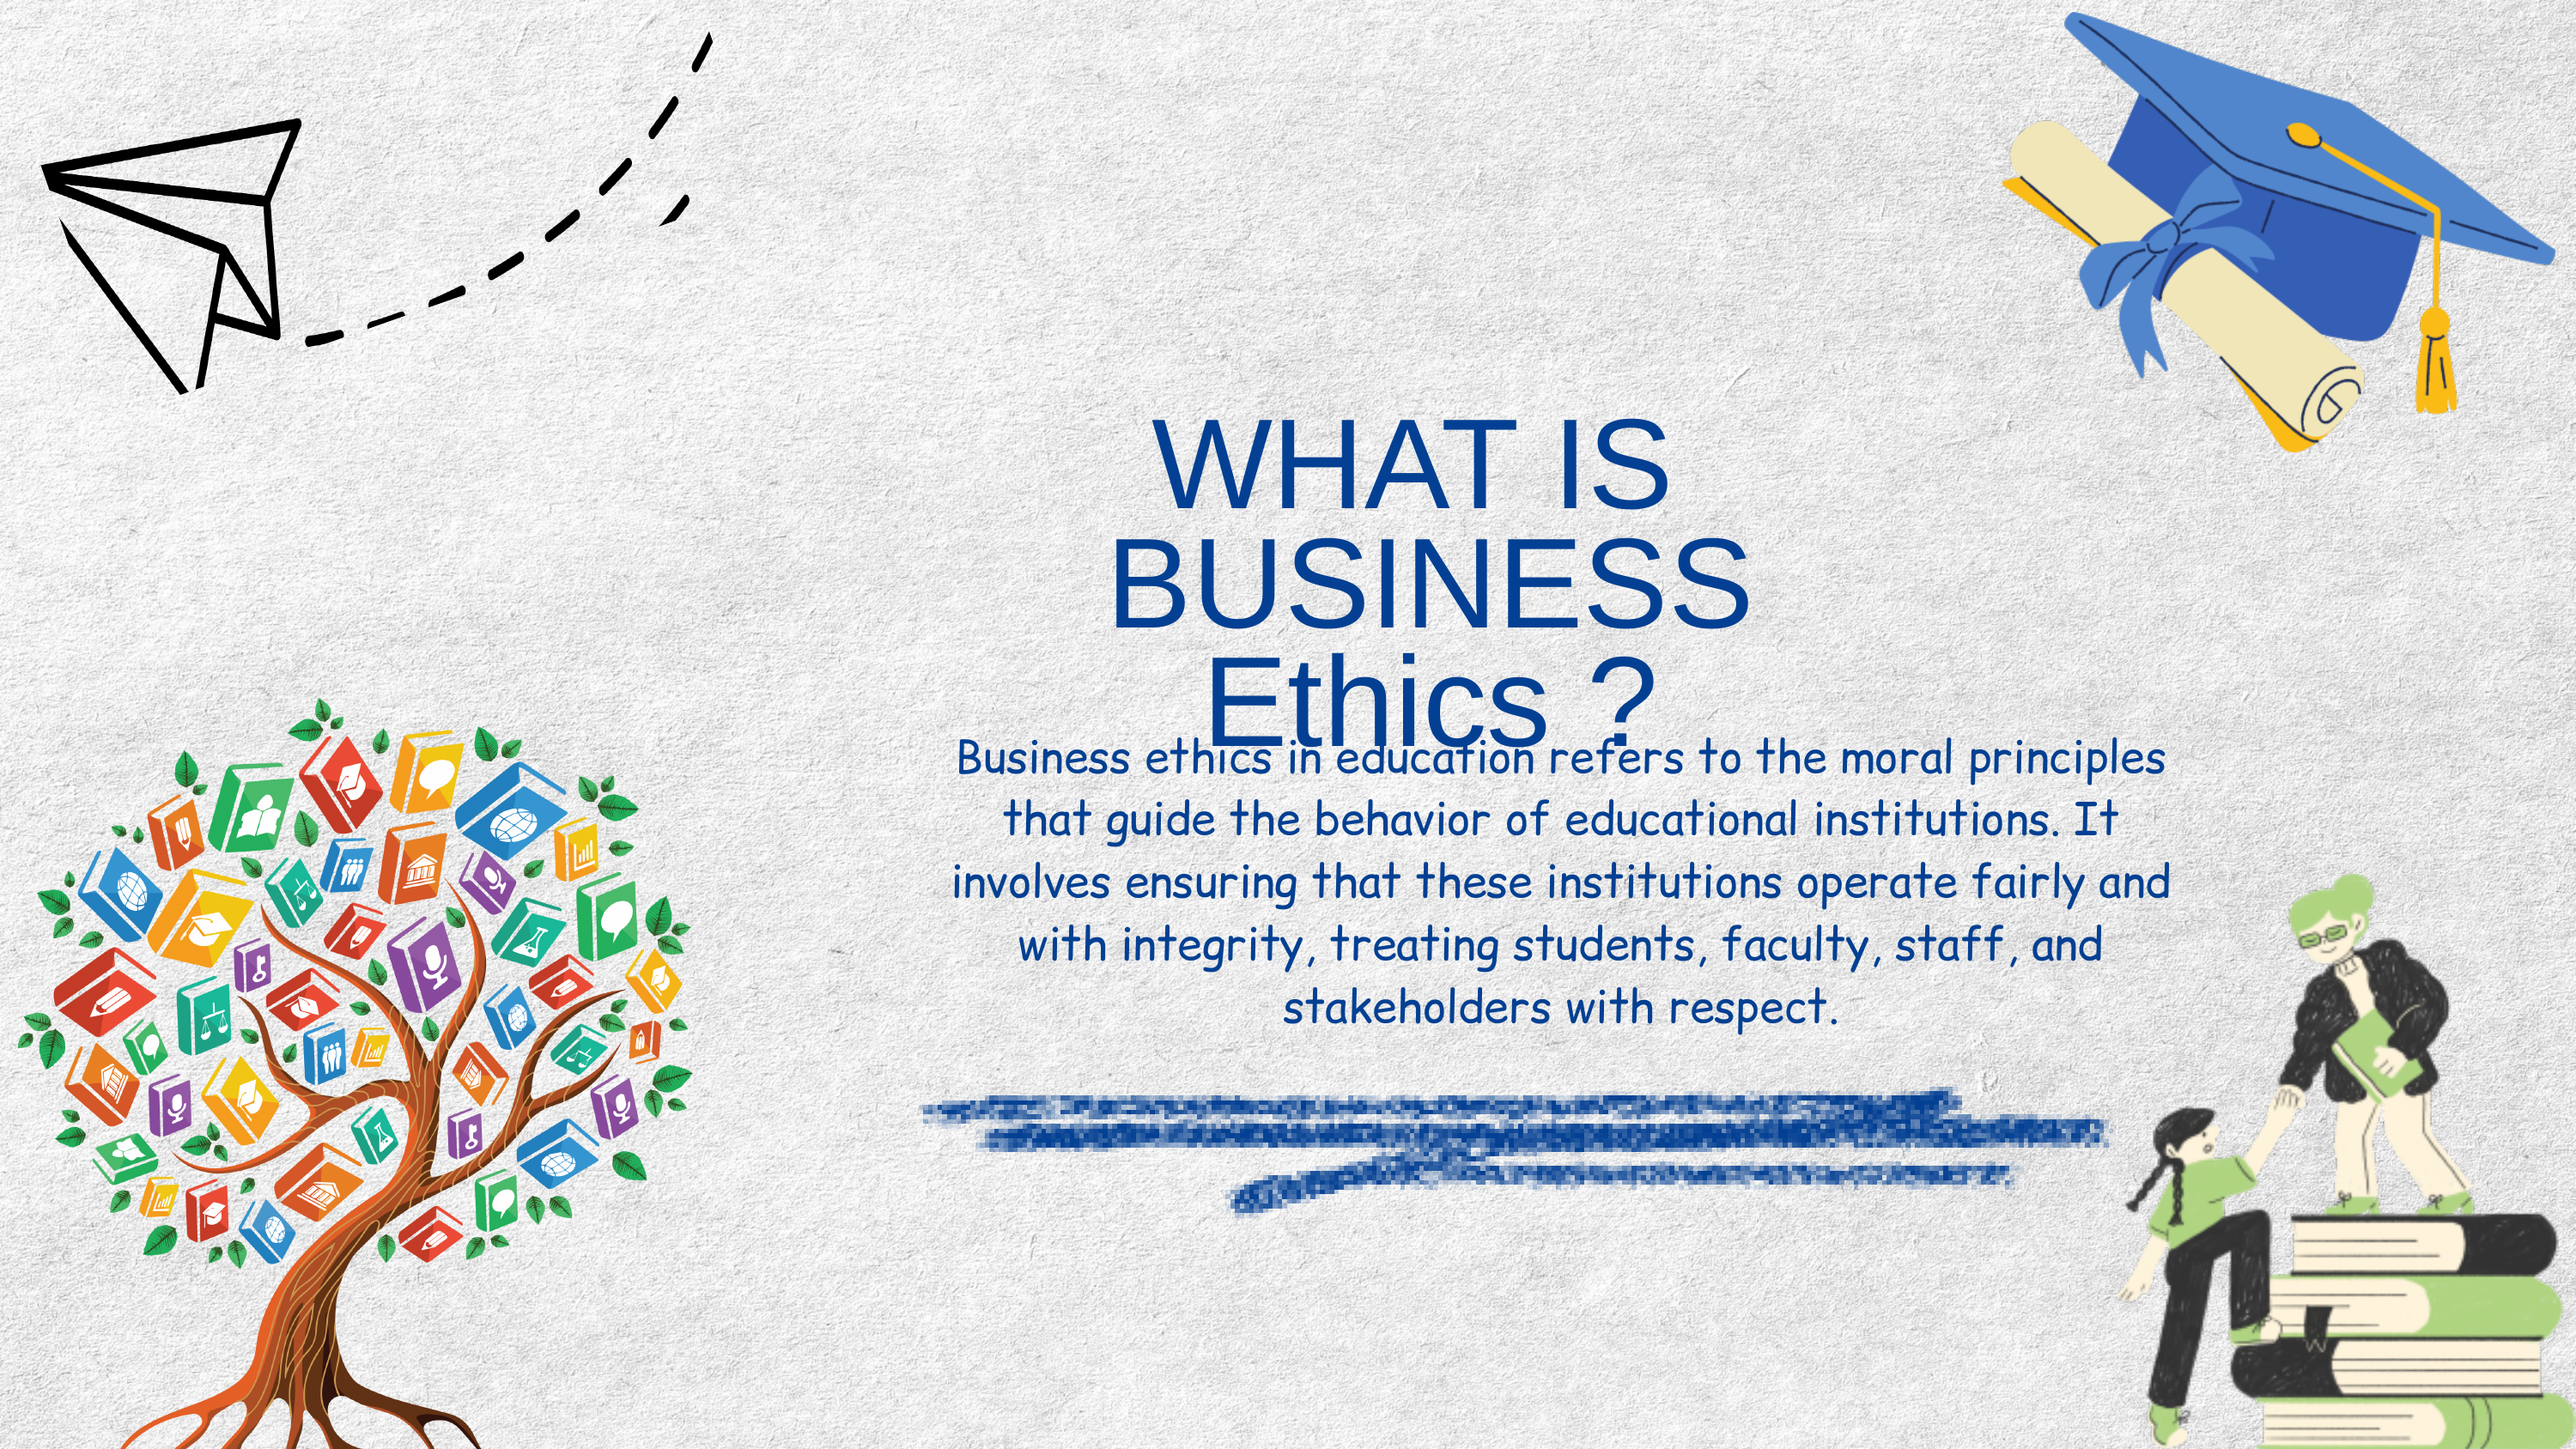

WHAT IS
BUSINESS Ethics ?

Business ethics in education refers to the moral principles that guide the behavior of educational institutions. It involves ensuring that these institutions operate fairly and with integrity, treating students, faculty, staff, and stakeholders with respect.